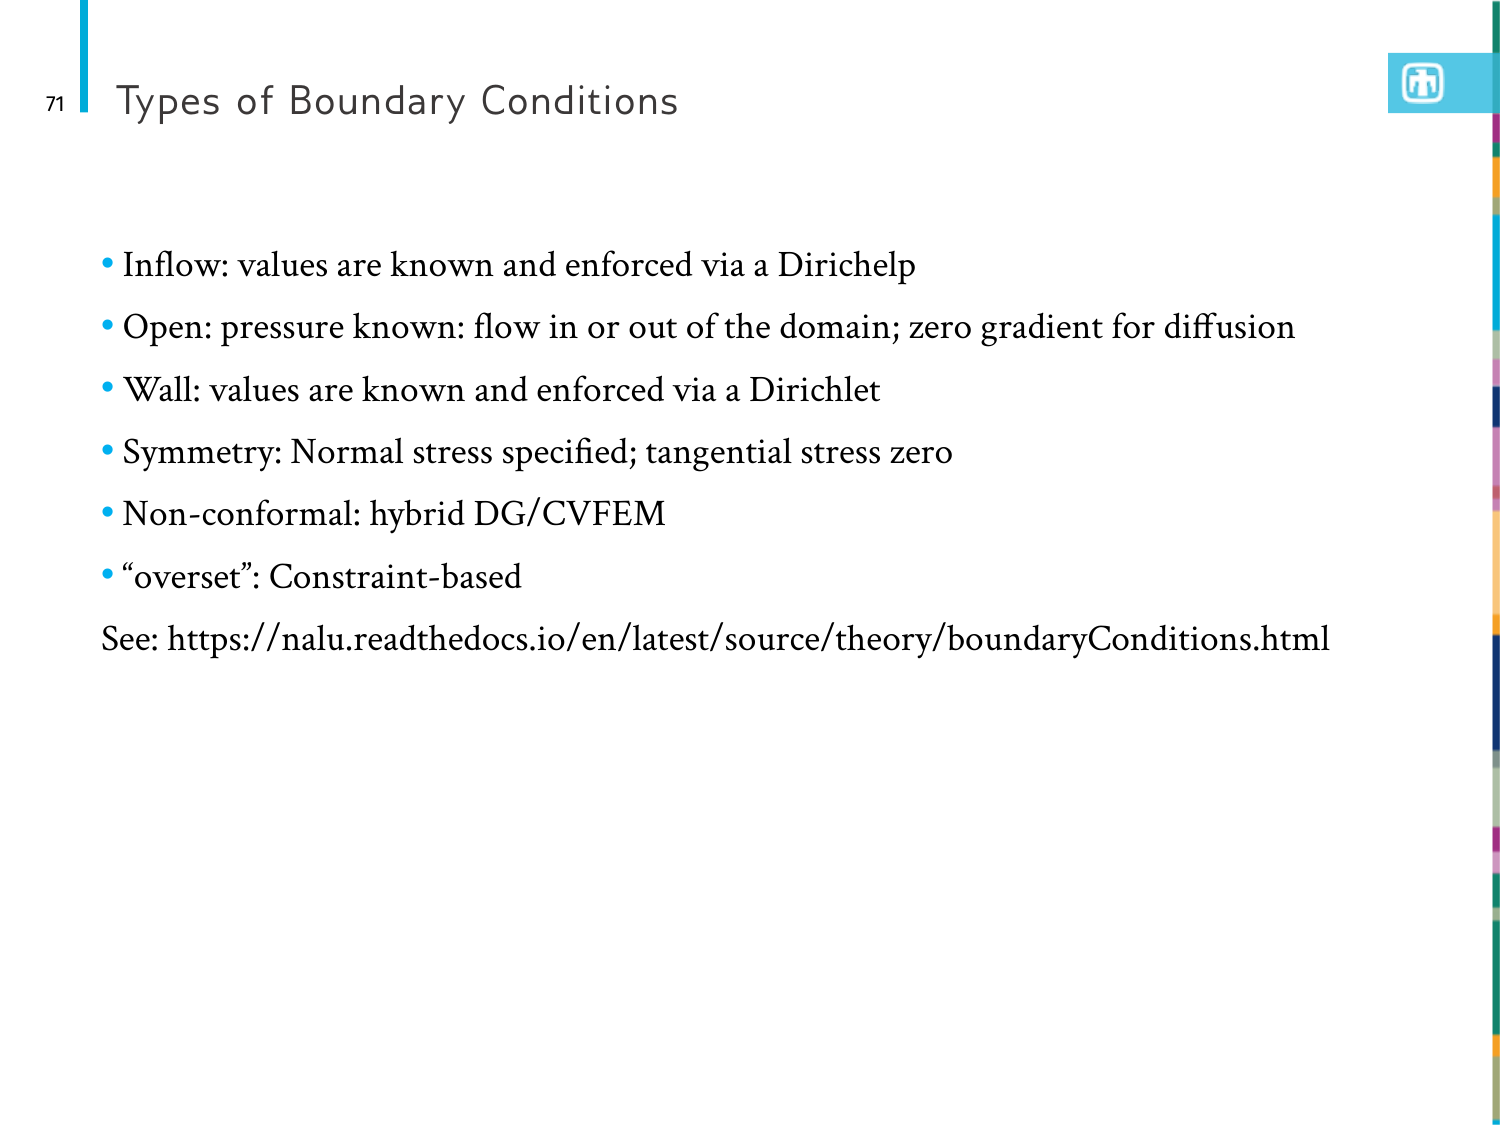

# Types of Boundary Conditions
71
 Inflow: values are known and enforced via a Dirichelp
 Open: pressure known: flow in or out of the domain; zero gradient for diffusion
 Wall: values are known and enforced via a Dirichlet
 Symmetry: Normal stress specified; tangential stress zero
 Non-conformal: hybrid DG/CVFEM
 “overset”: Constraint-based
See: https://nalu.readthedocs.io/en/latest/source/theory/boundaryConditions.html